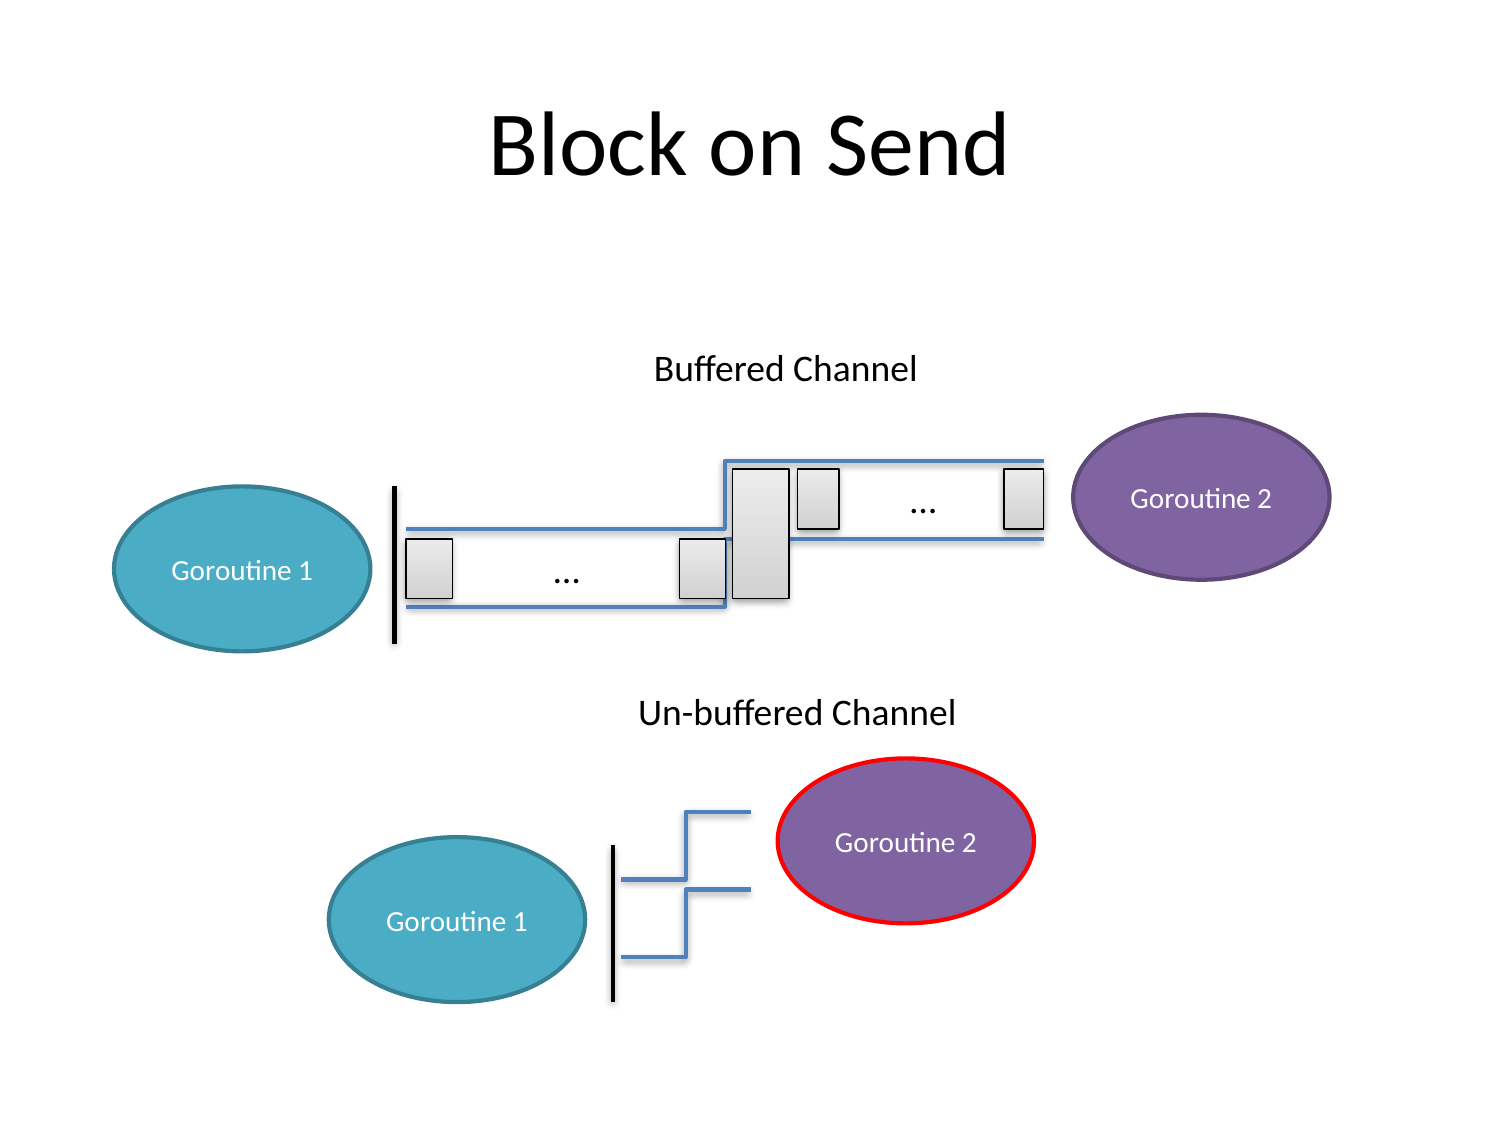

# Block on Send
Buffered Channel
Goroutine 2

…

Goroutine 1

…

Un-buffered Channel
Goroutine 2
Goroutine 1